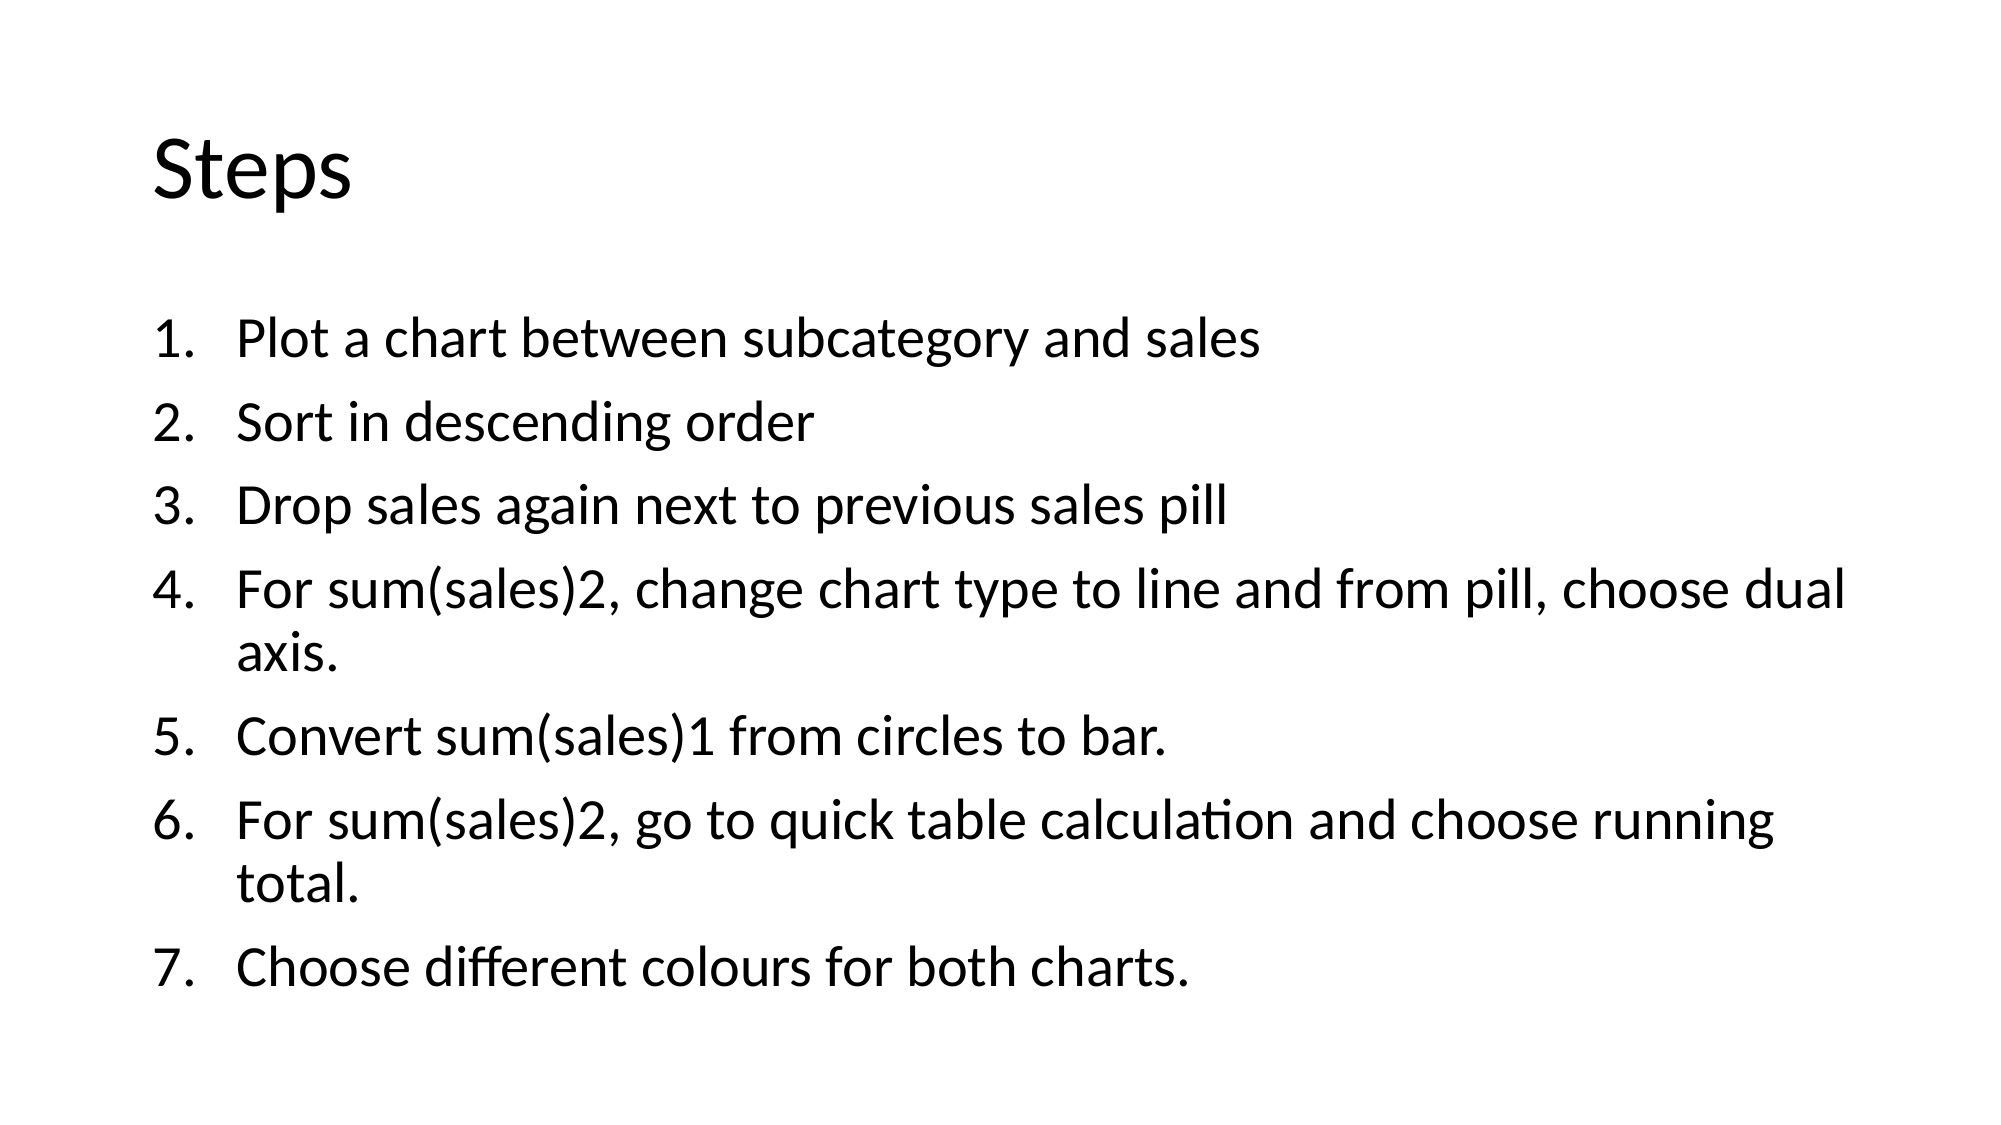

# Steps
Plot a chart between subcategory and sales
Sort in descending order
Drop sales again next to previous sales pill
For sum(sales)2, change chart type to line and from pill, choose dual axis.
Convert sum(sales)1 from circles to bar.
For sum(sales)2, go to quick table calculation and choose running total.
Choose different colours for both charts.